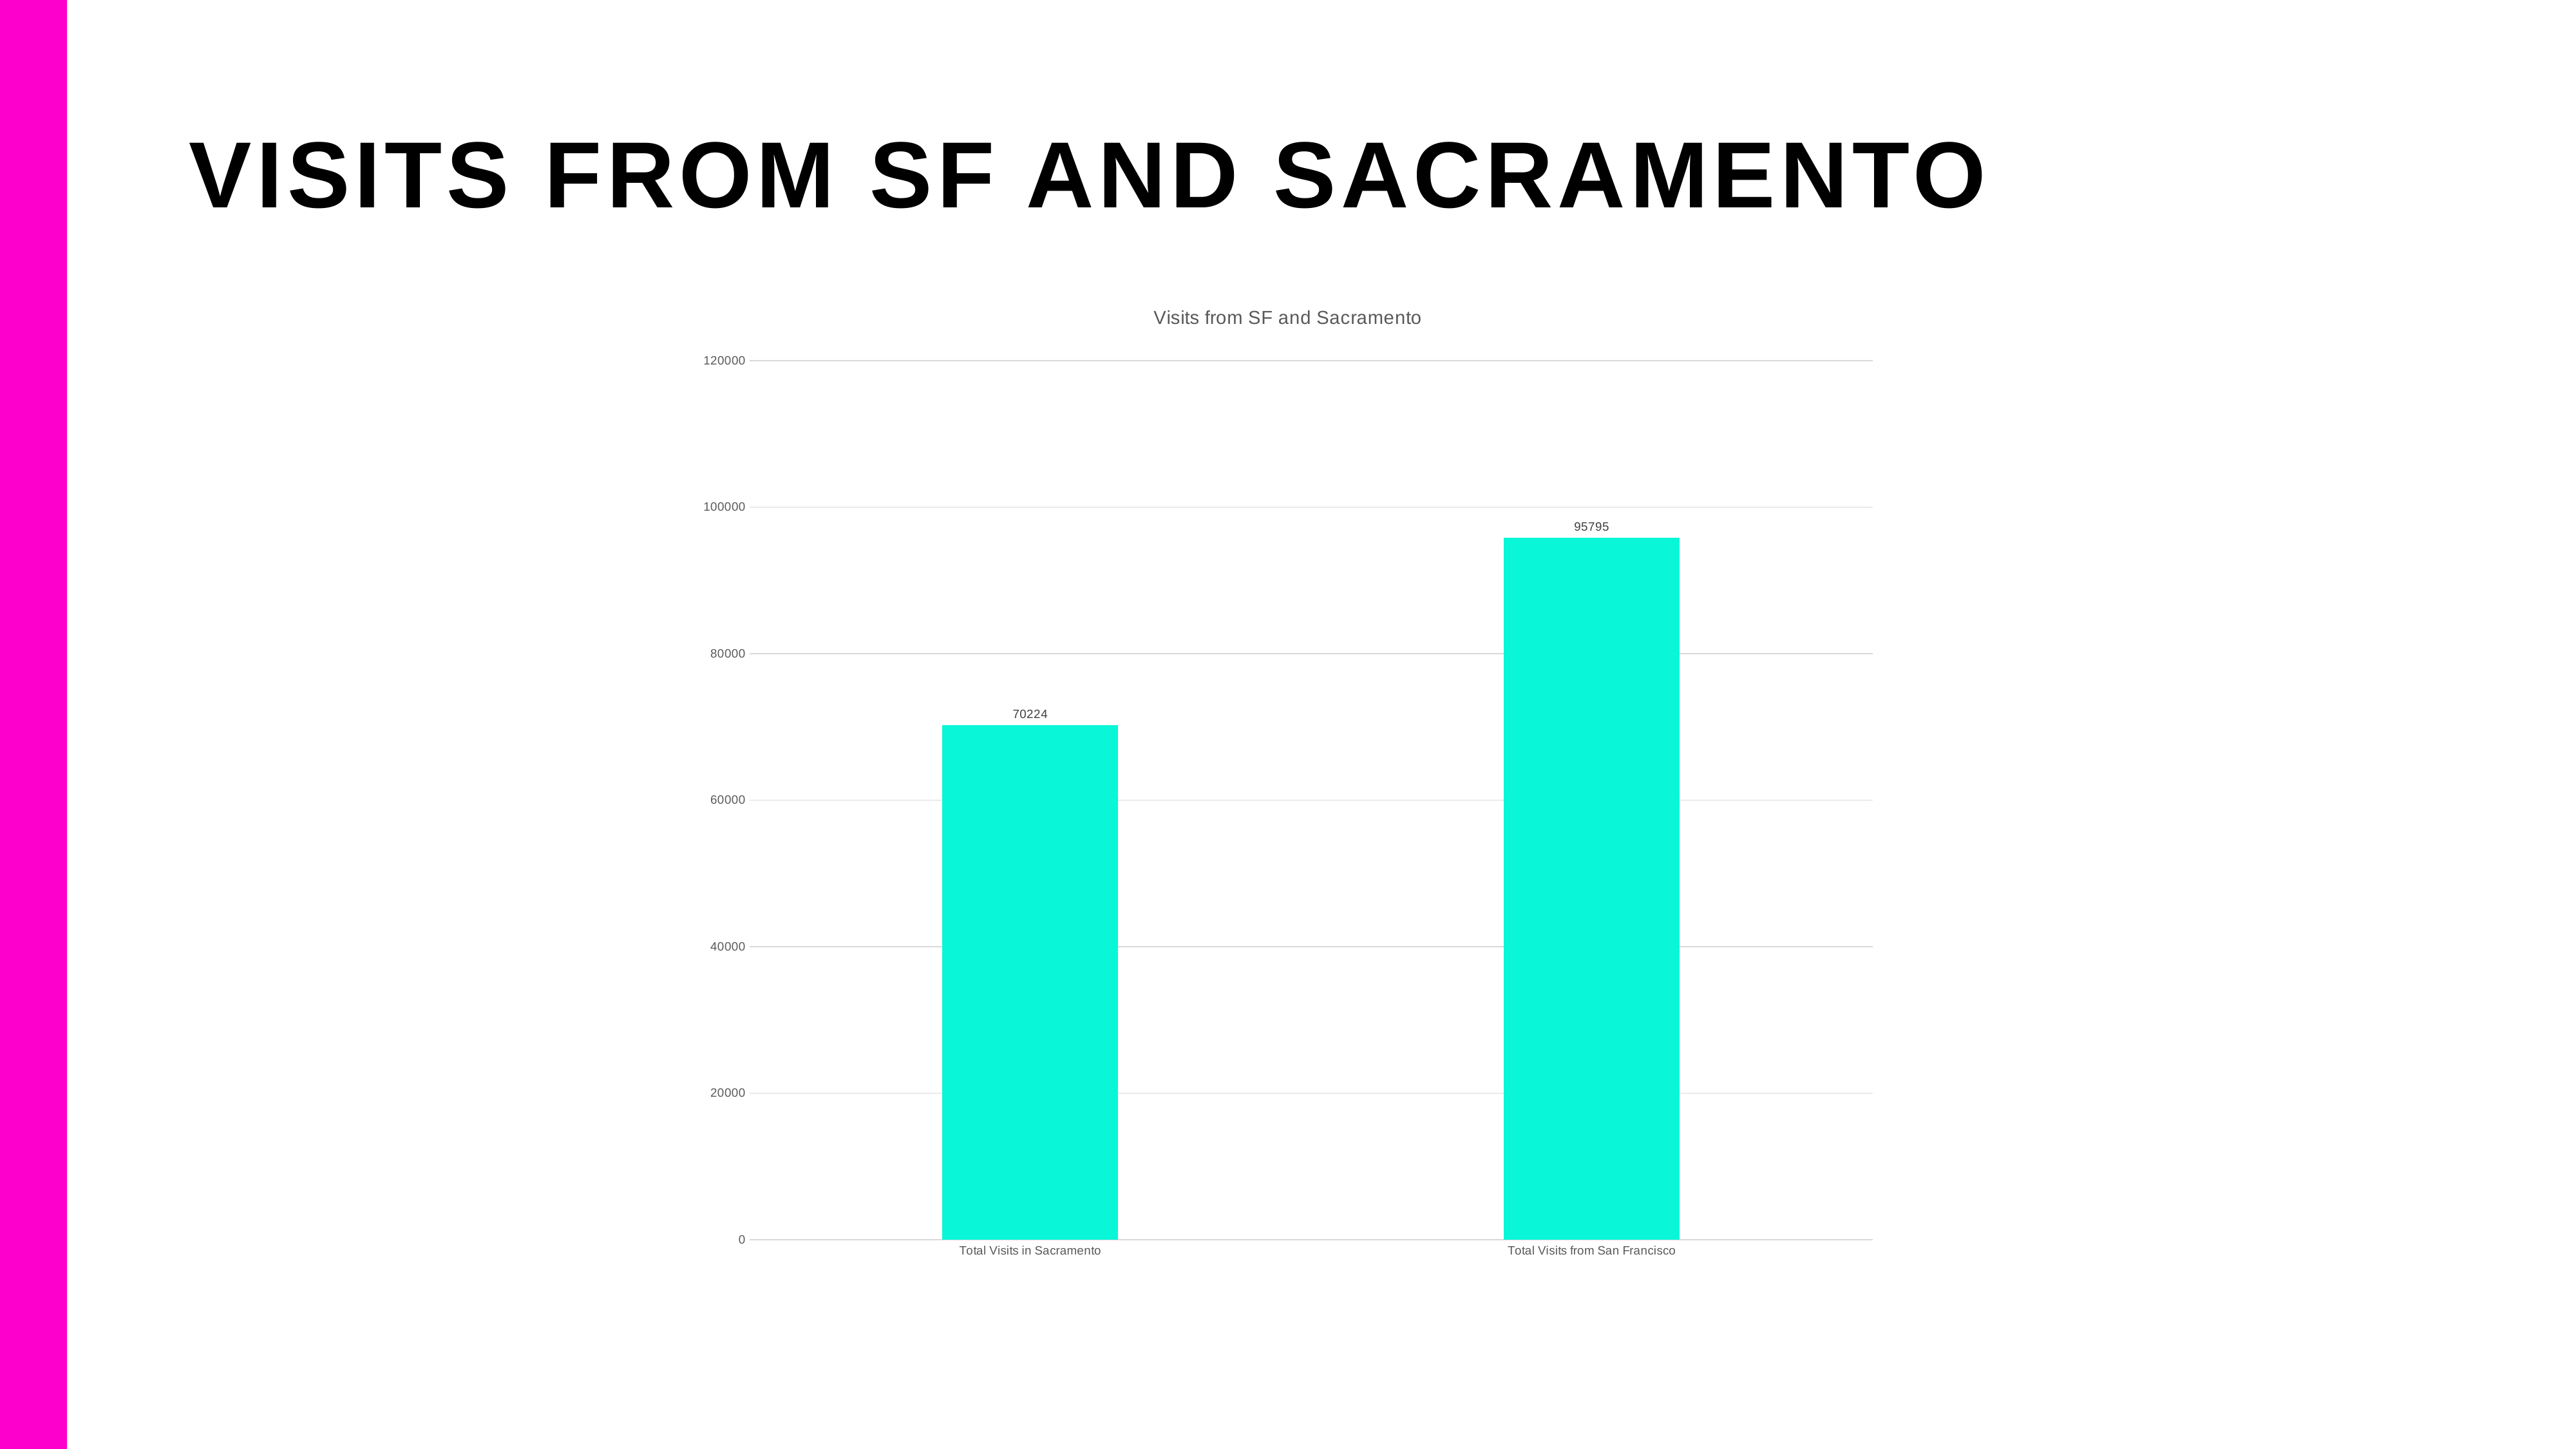

# Visits from SF and Sacramento

### Chart: Visits from SF and Sacramento

| Category |  |
|---|---|
| Total Visits in Sacramento | 70224.0 |
| Total Visits from San Francisco | 95795.0 |